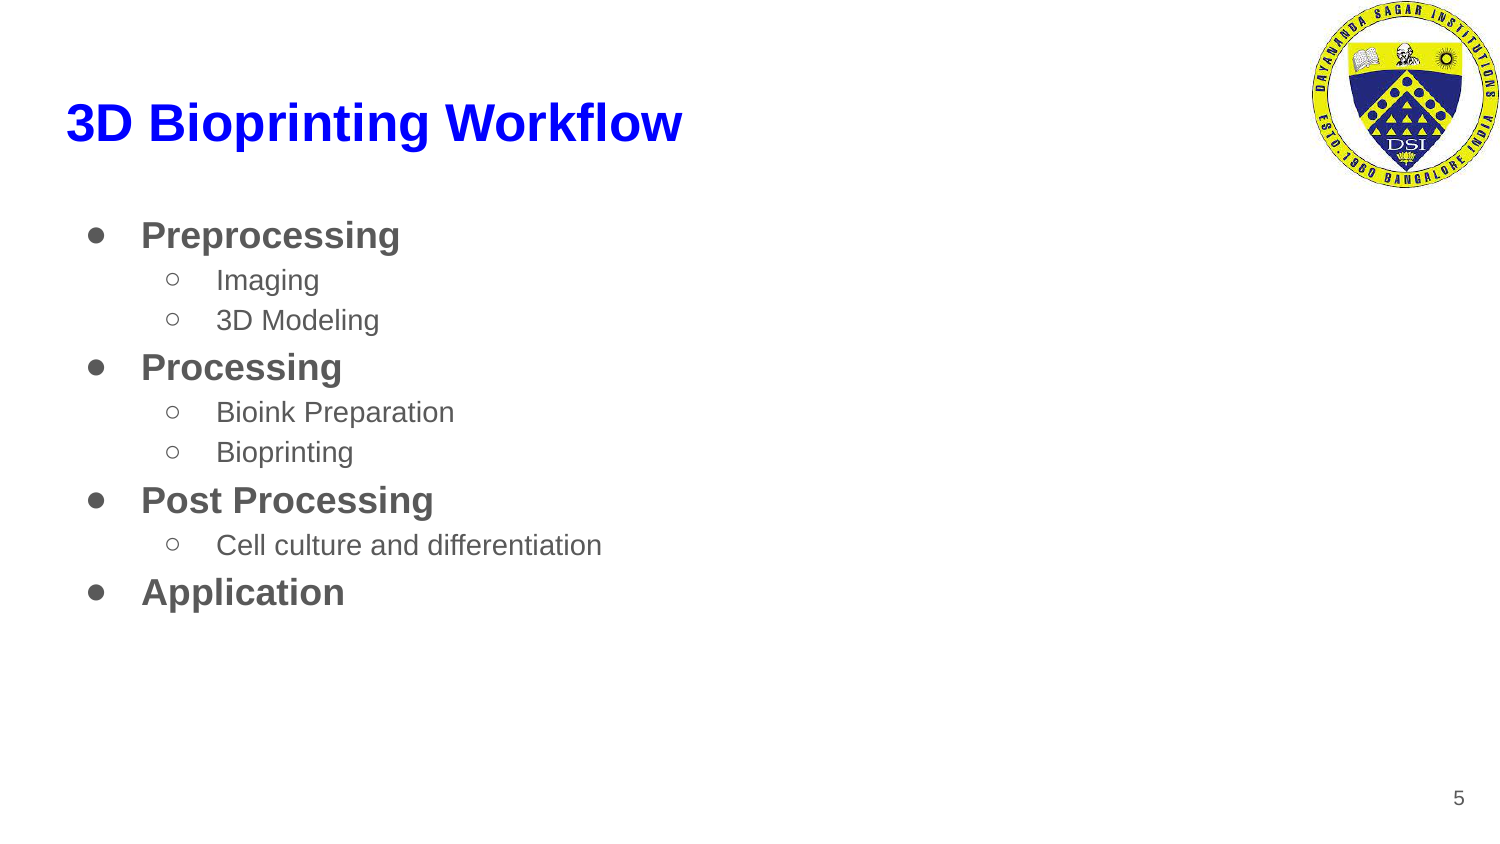

# 3D Bioprinting Workflow
Preprocessing
Imaging
3D Modeling
Processing
Bioink Preparation
Bioprinting
Post Processing
Cell culture and differentiation
Application
5